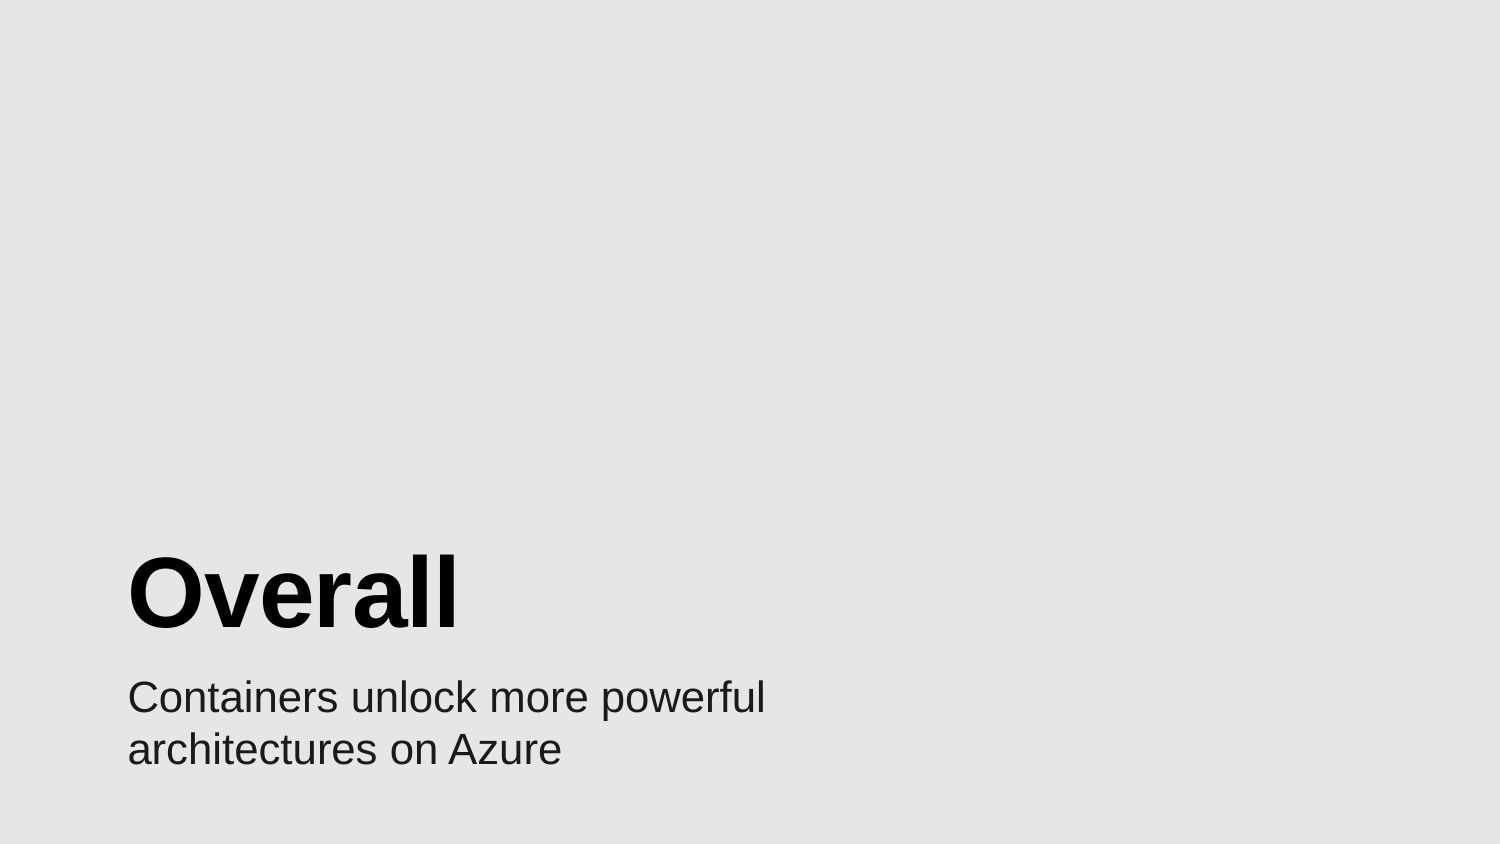

# Overall
Containers unlock more powerful architectures on Azure